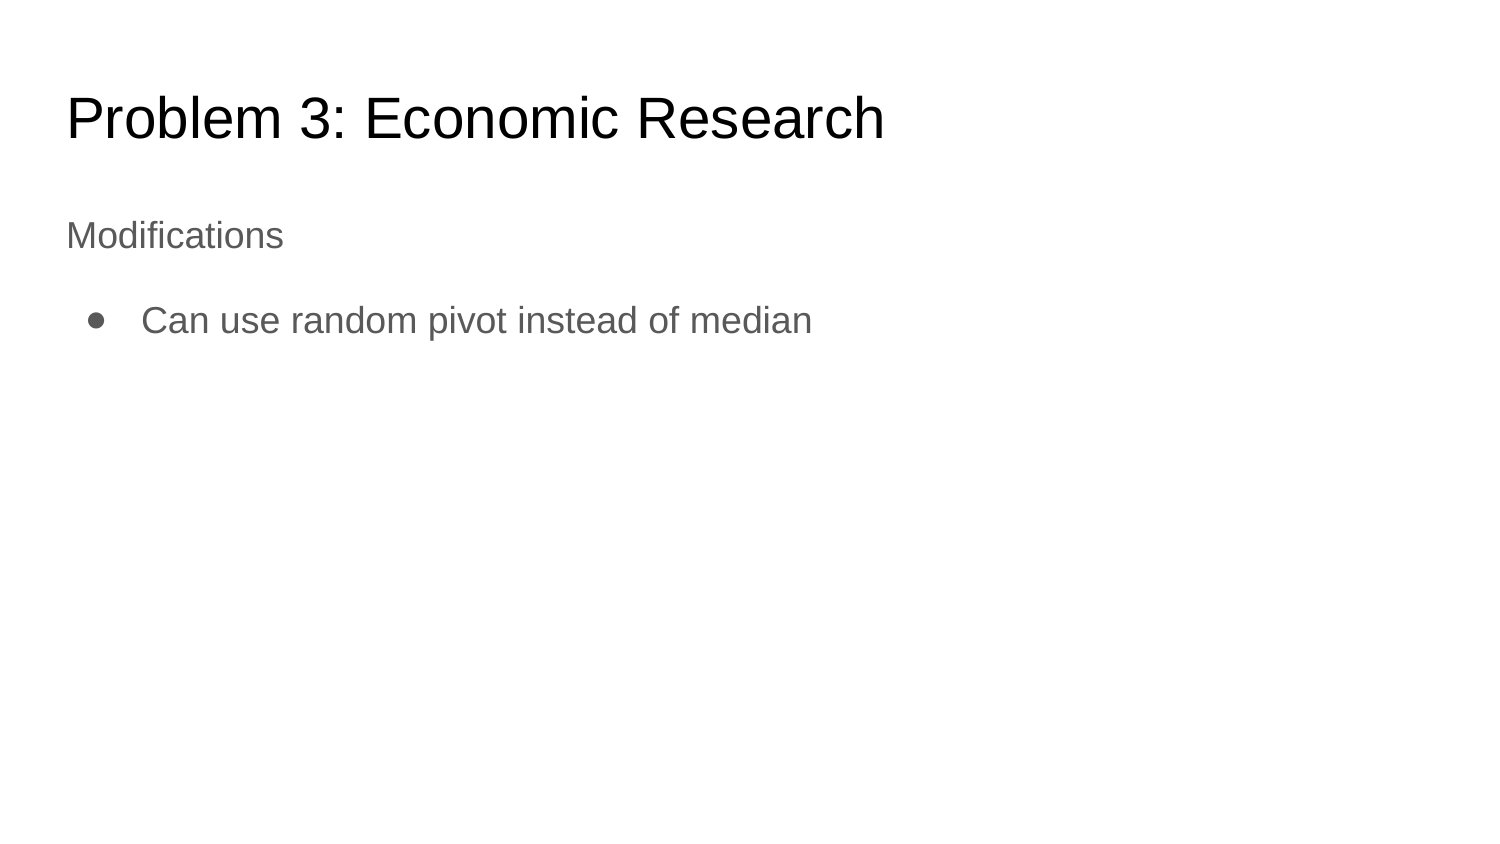

# Problem 3: Economic Research

Modifications
Can use random pivot instead of median